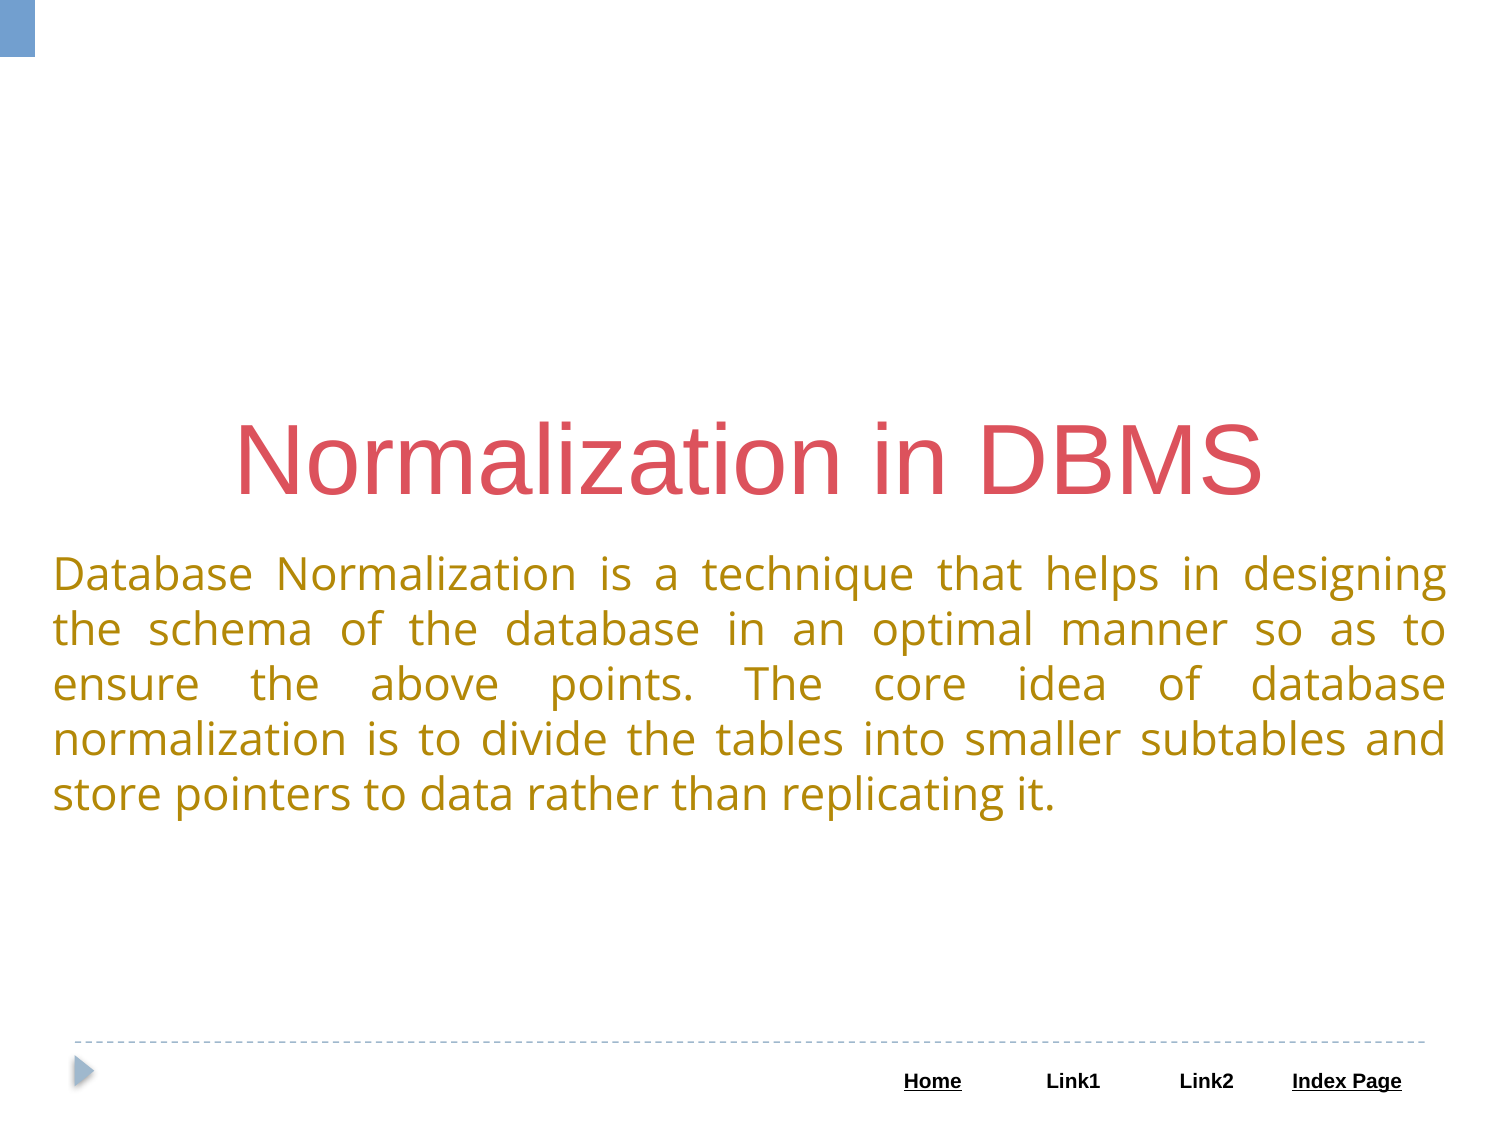

Normalization in DBMS
Database Normalization is a technique that helps in designing the schema of the database in an optimal manner so as to ensure the above points. The core idea of database normalization is to divide the tables into smaller subtables and store pointers to data rather than replicating it.